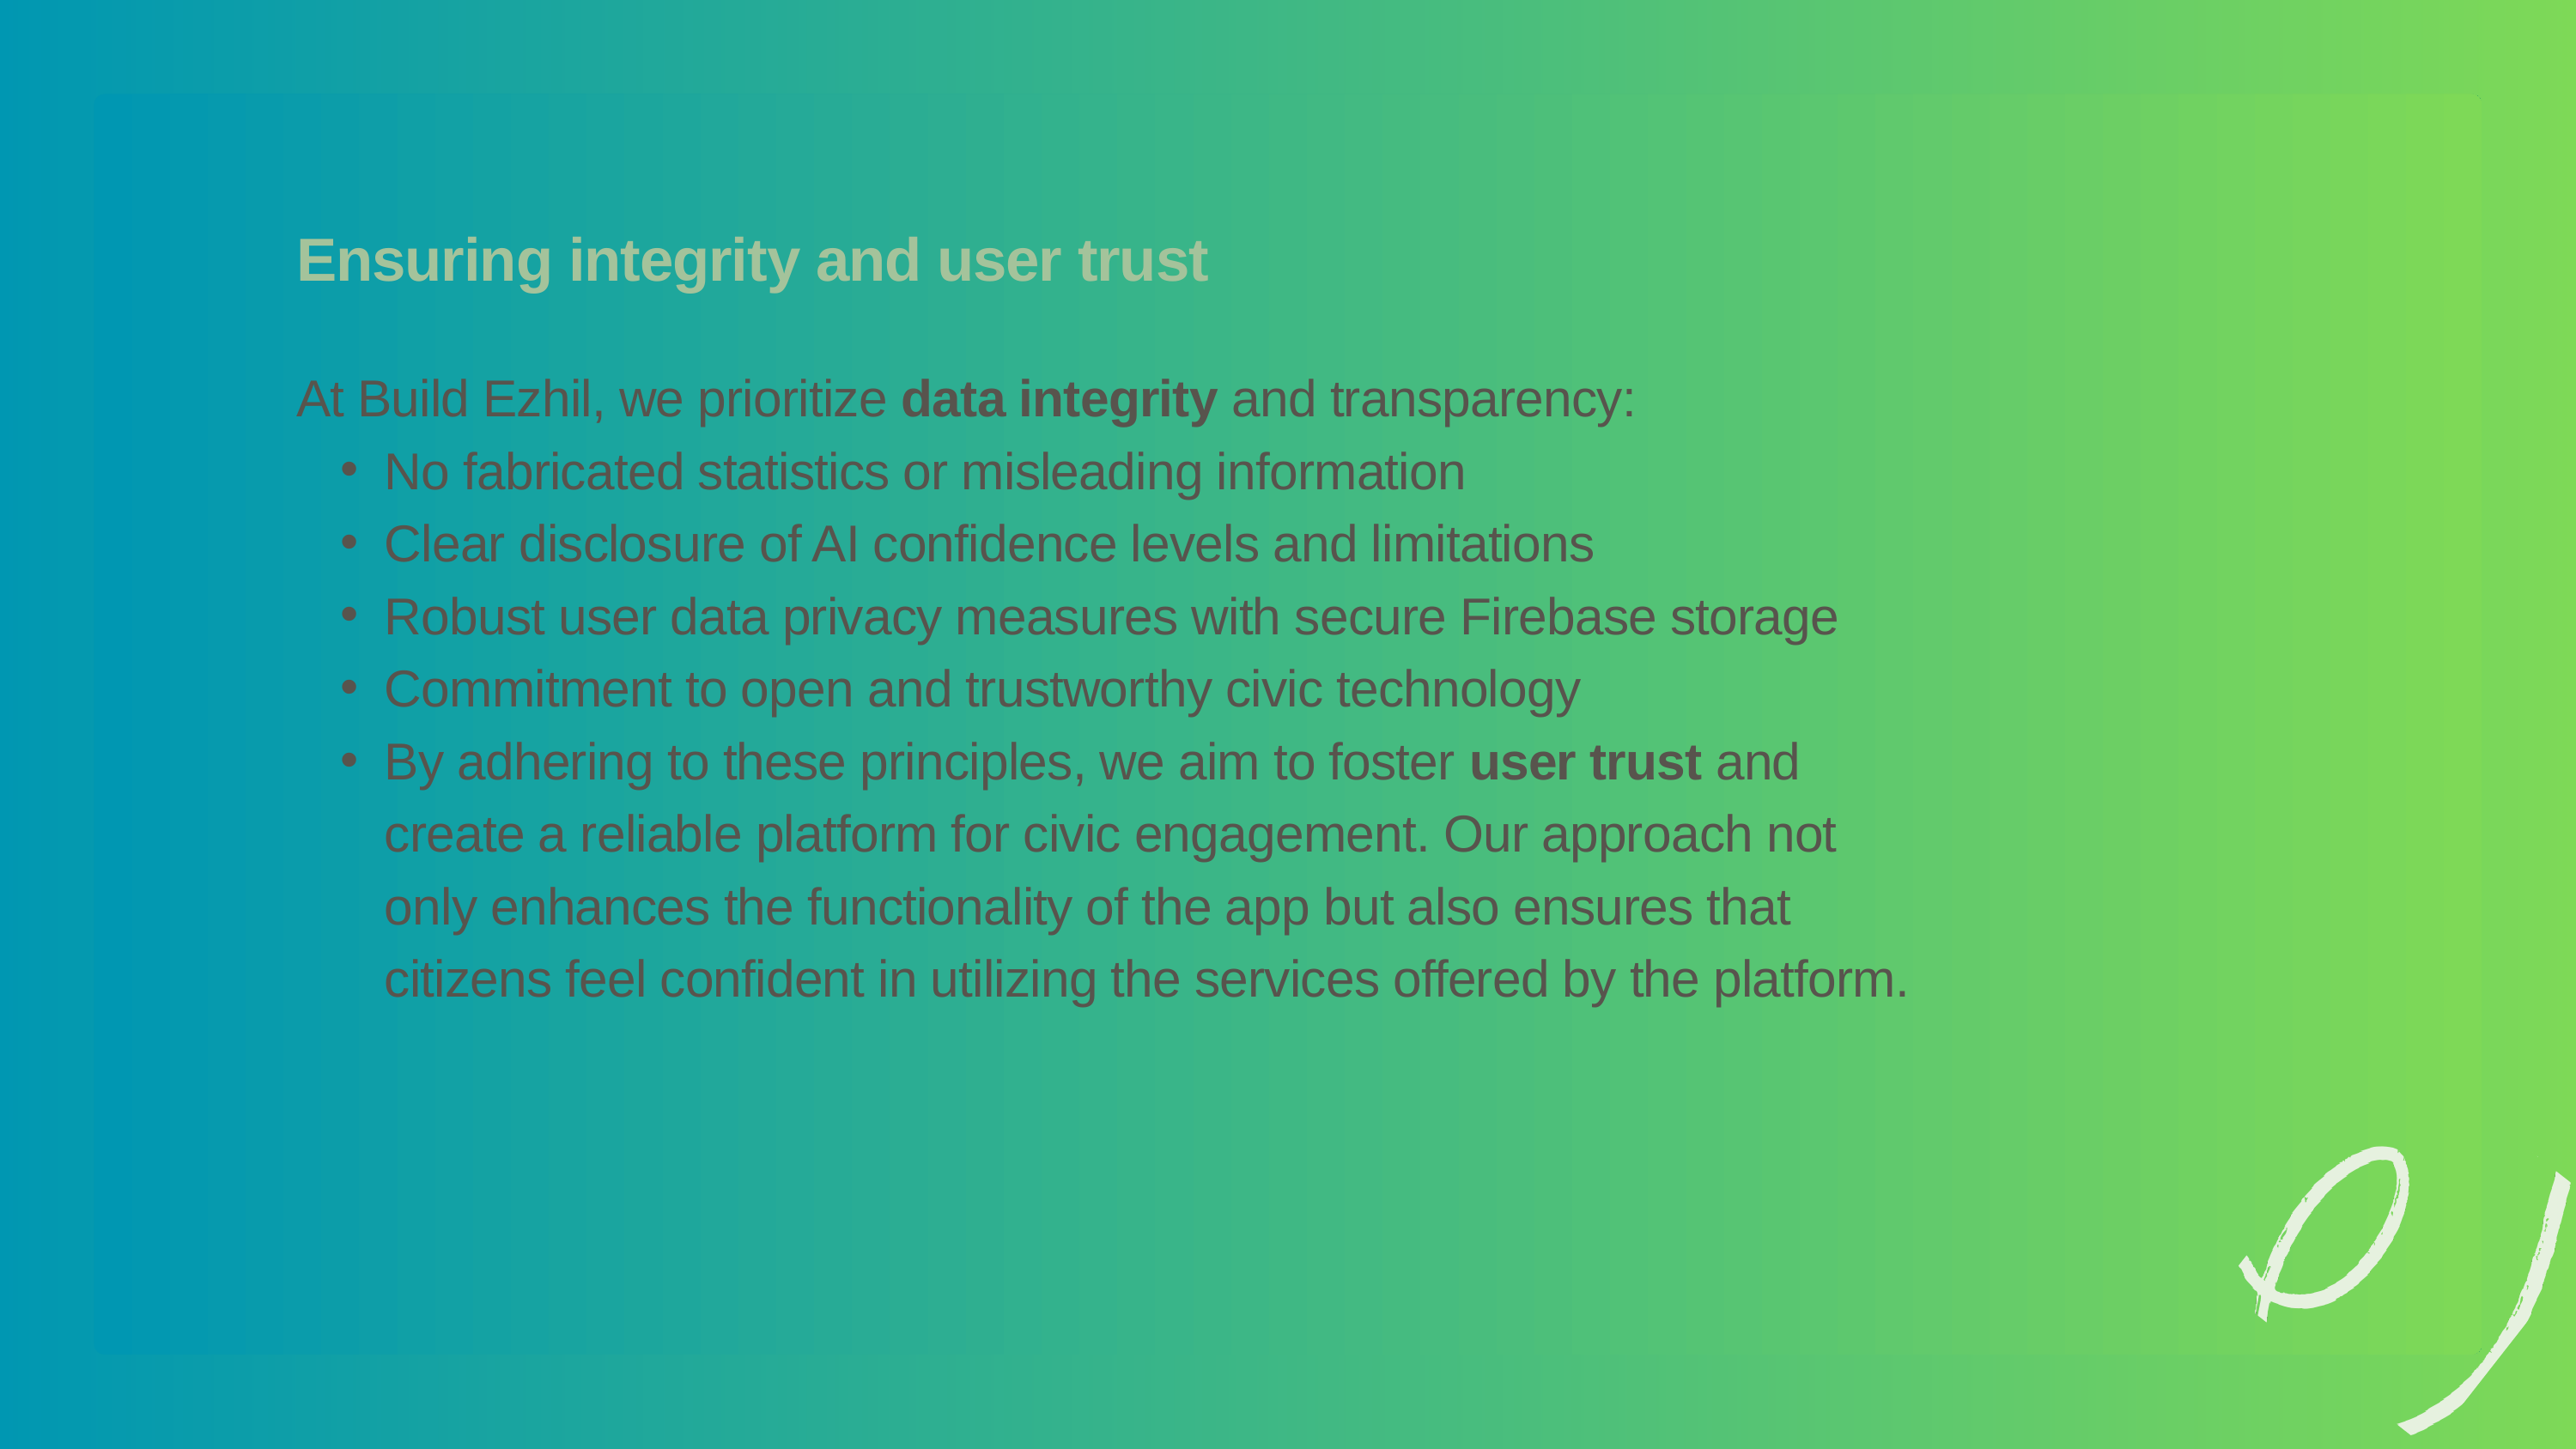

Ensuring integrity and user trust
At Build Ezhil, we prioritize data integrity and transparency:
No fabricated statistics or misleading information
Clear disclosure of AI confidence levels and limitations
Robust user data privacy measures with secure Firebase storage
Commitment to open and trustworthy civic technology
By adhering to these principles, we aim to foster user trust and create a reliable platform for civic engagement. Our approach not only enhances the functionality of the app but also ensures that citizens feel confident in utilizing the services offered by the platform.